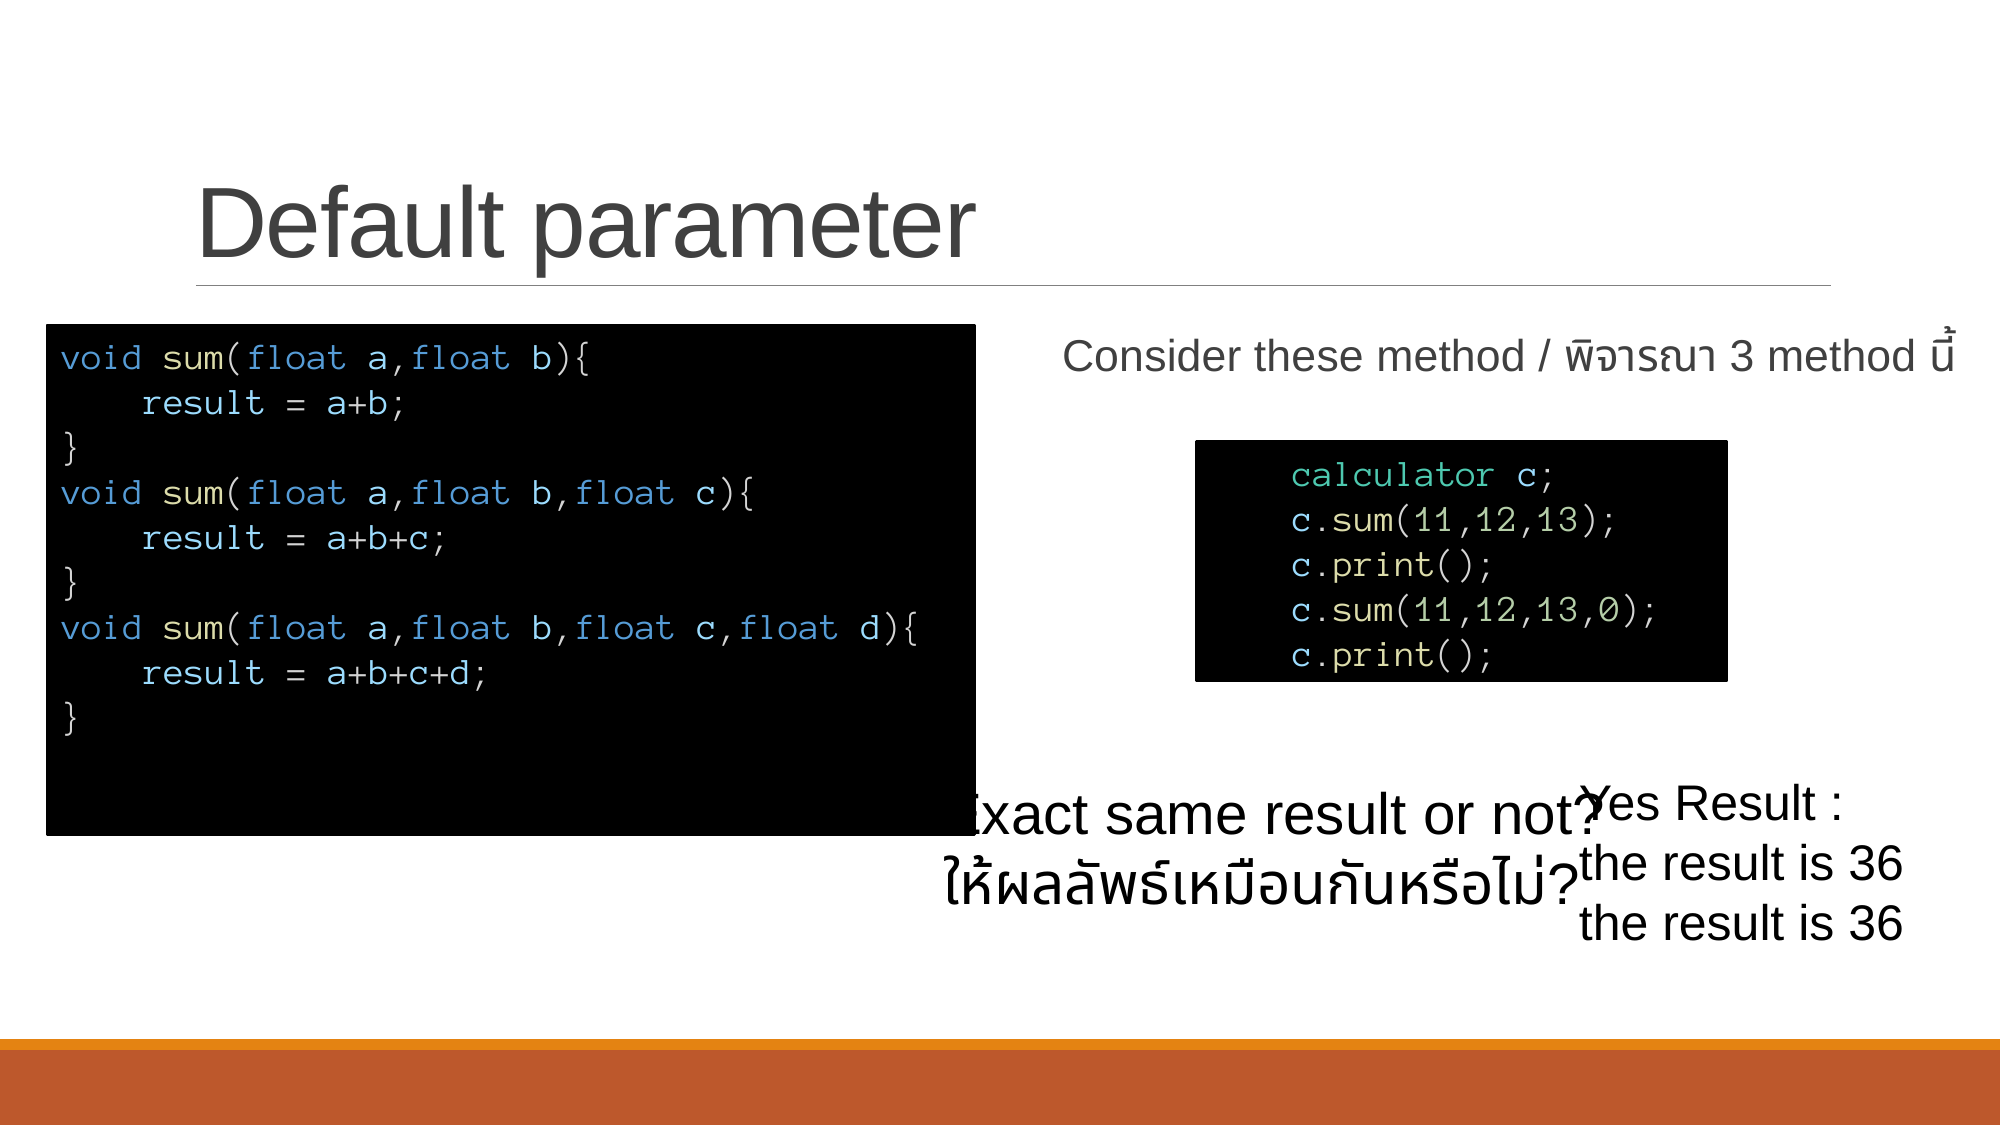

# Default parameter
void sum(float a,float b){
    result = a+b;
}
void sum(float a,float b,float c){
    result = a+b+c;
}
void sum(float a,float b,float c,float d){
    result = a+b+c+d;
}

Consider these method / พิจารณา 3 method นี้

    calculator c;
    c.sum(11,12,13);
    c.print();
    c.sum(11,12,13,0);
    c.print();
Yes Result :
the result is 36
the result is 36
Exact same result or not?
ให้ผลลัพธ์เหมือนกันหรือไม่?